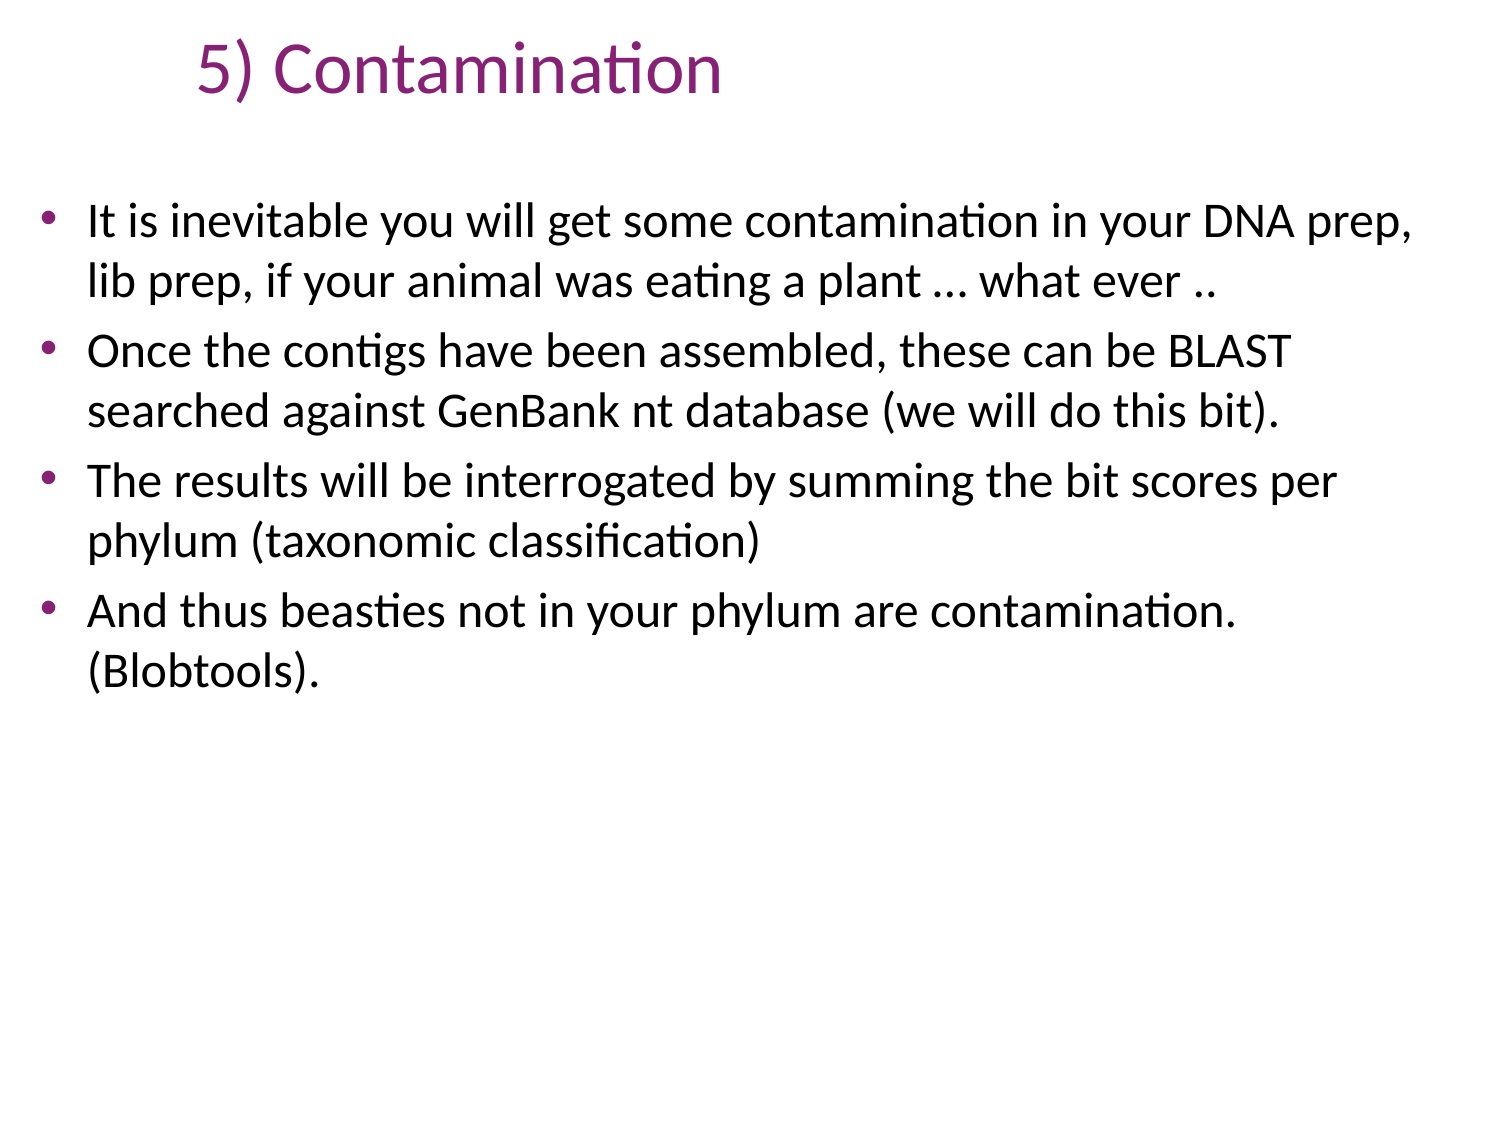

# 5) Contamination

It is inevitable you will get some contamination in your DNA prep, lib prep, if your animal was eating a plant … what ever ..
Once the contigs have been assembled, these can be BLAST searched against GenBank nt database (we will do this bit).
The results will be interrogated by summing the bit scores per phylum (taxonomic classification)
And thus beasties not in your phylum are contamination. (Blobtools).